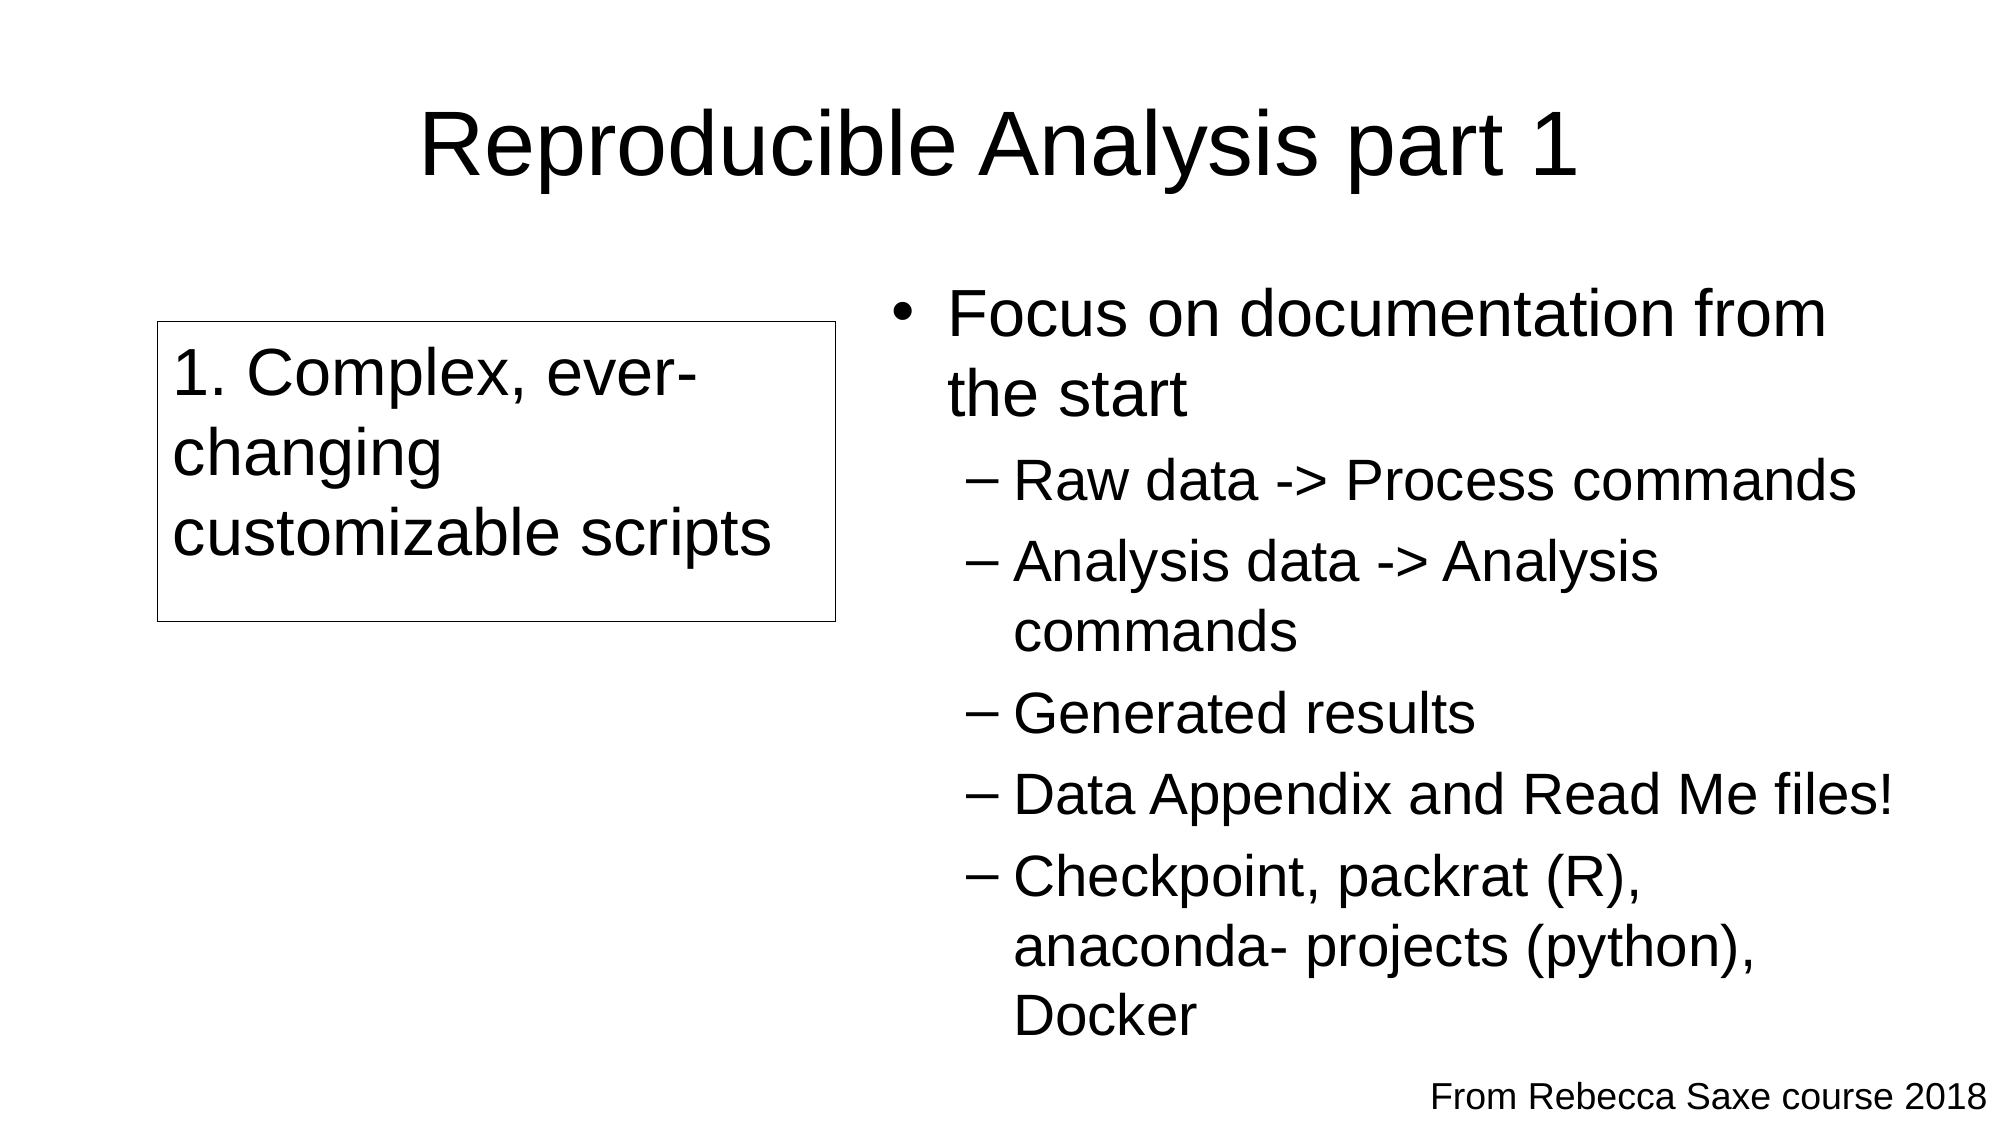

# Reproducible Analysis part 1
Focus on documentation from the start
Raw data -> Process commands
Analysis data -> Analysis commands
Generated results
Data Appendix and Read Me files!
Checkpoint, packrat (R), anaconda- projects (python), Docker

1. Complex, ever-changing customizable scripts

From Rebecca Saxe course 2018